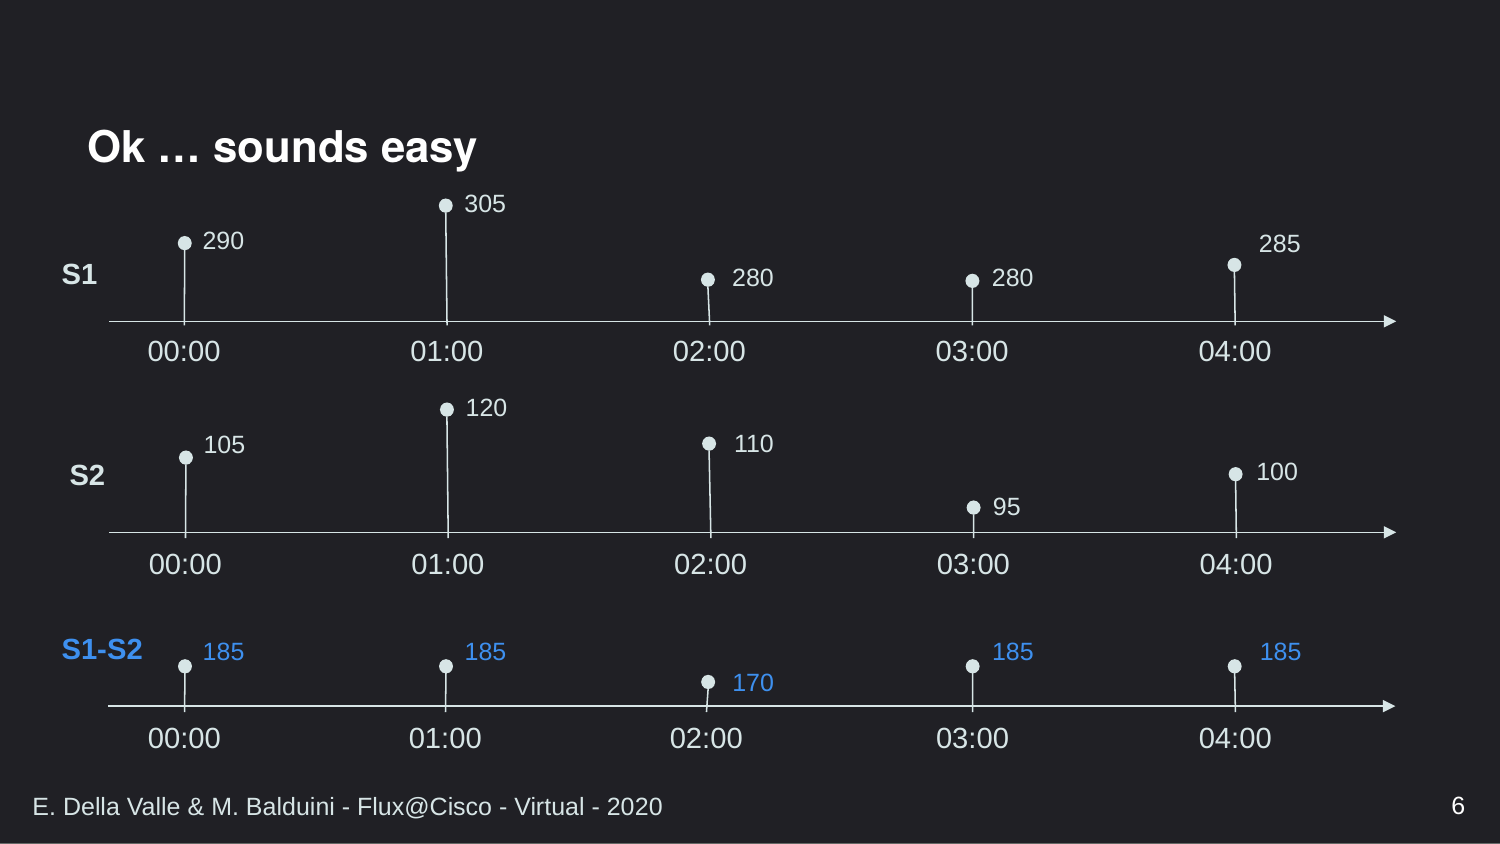

# Ok … sounds easy
305

290
285

S1
280
280

00:00
01:00
02:00
03:00
04:00
120

110
105

100
S2

95

00:00
01:00
02:00
03:00
04:00
S1-S2
185
185
185
185
170

00:00
01:00
02:00
03:00
04:00
6
E. Della Valle & M. Balduini - Flux@Cisco - Virtual - 2020